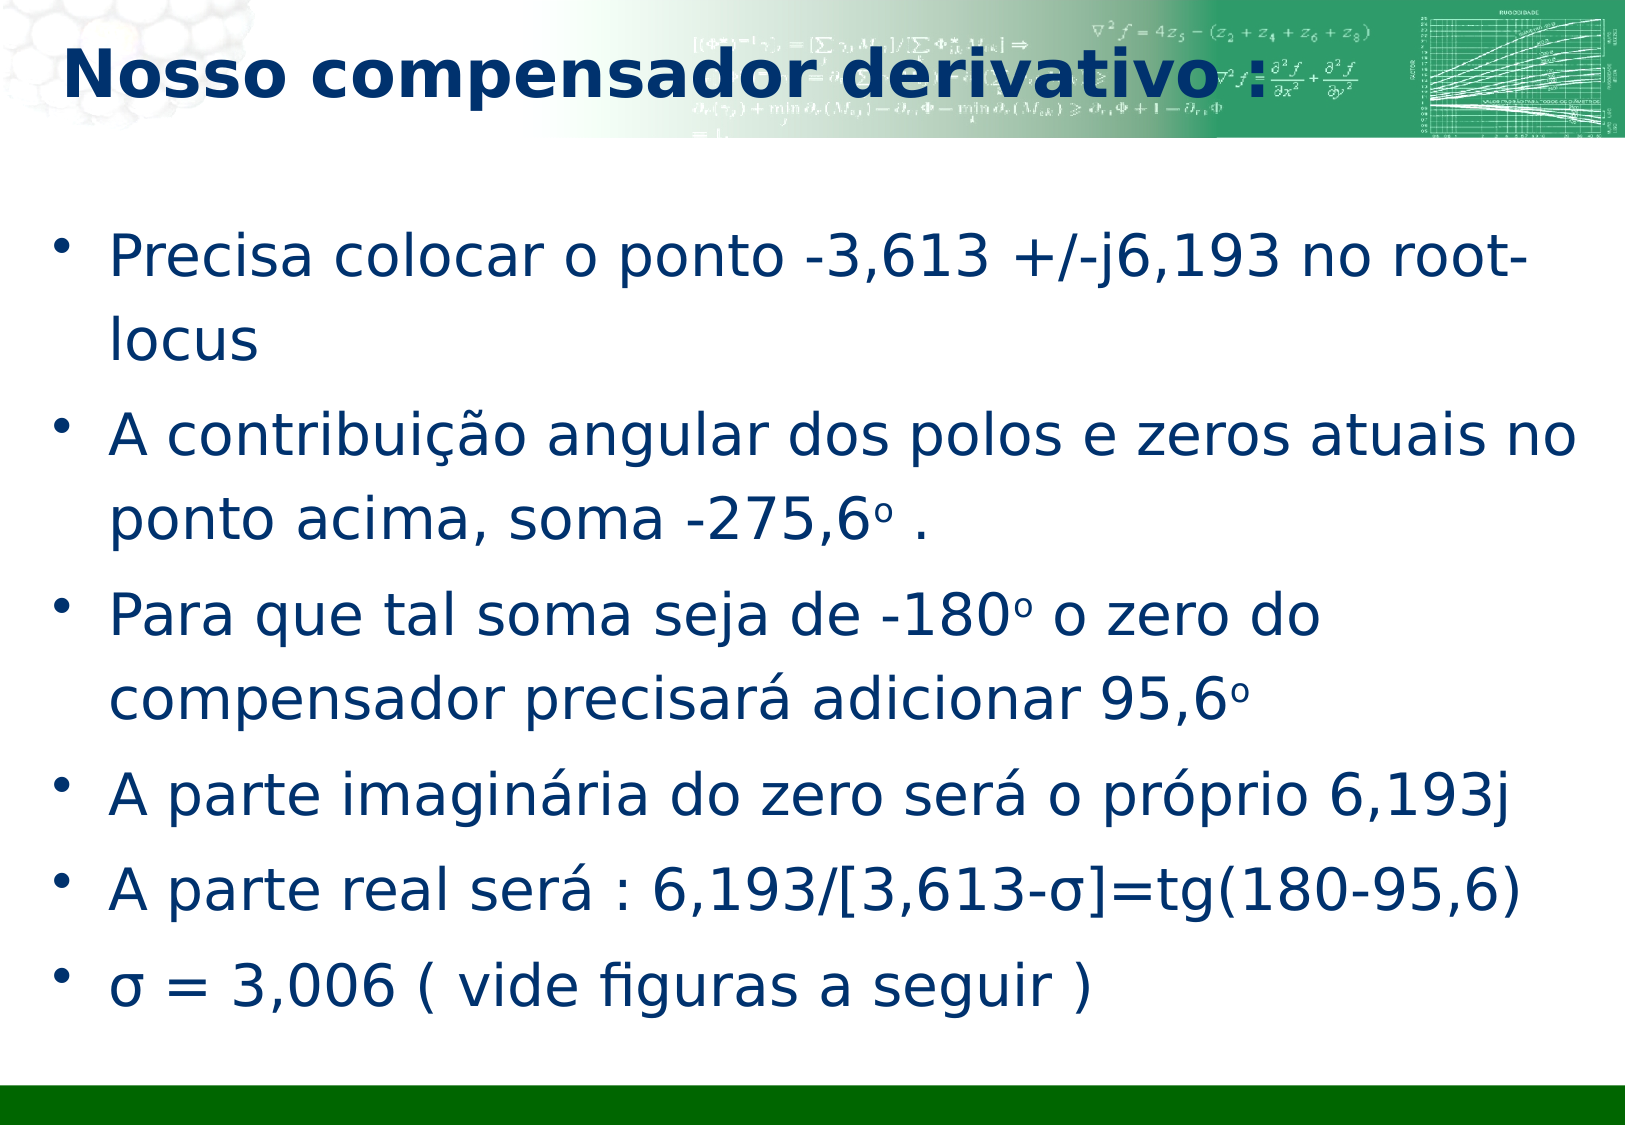

# Nosso compensador derivativo :
Precisa colocar o ponto -3,613 +/-j6,193 no root-locus
A contribuição angular dos polos e zeros atuais no ponto acima, soma -275,6o .
Para que tal soma seja de -180o o zero do compensador precisará adicionar 95,6o
A parte imaginária do zero será o próprio 6,193j
A parte real será : 6,193/[3,613-σ]=tg(180-95,6)
σ = 3,006 ( vide figuras a seguir )